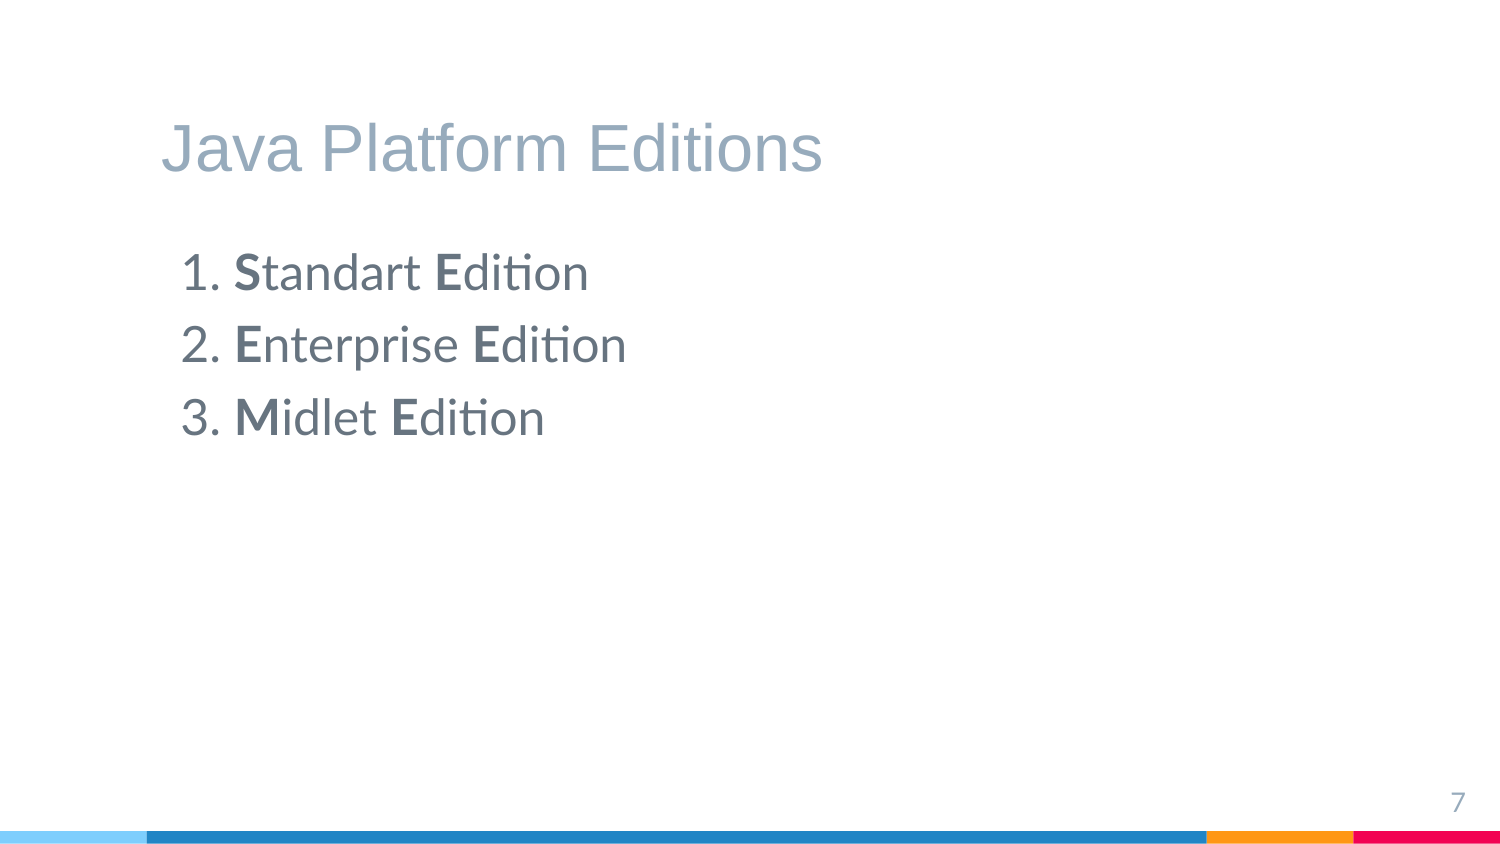

# Java Platform Editions
1. Standart Edition
2. Enterprise Edition
3. Midlet Edition
7